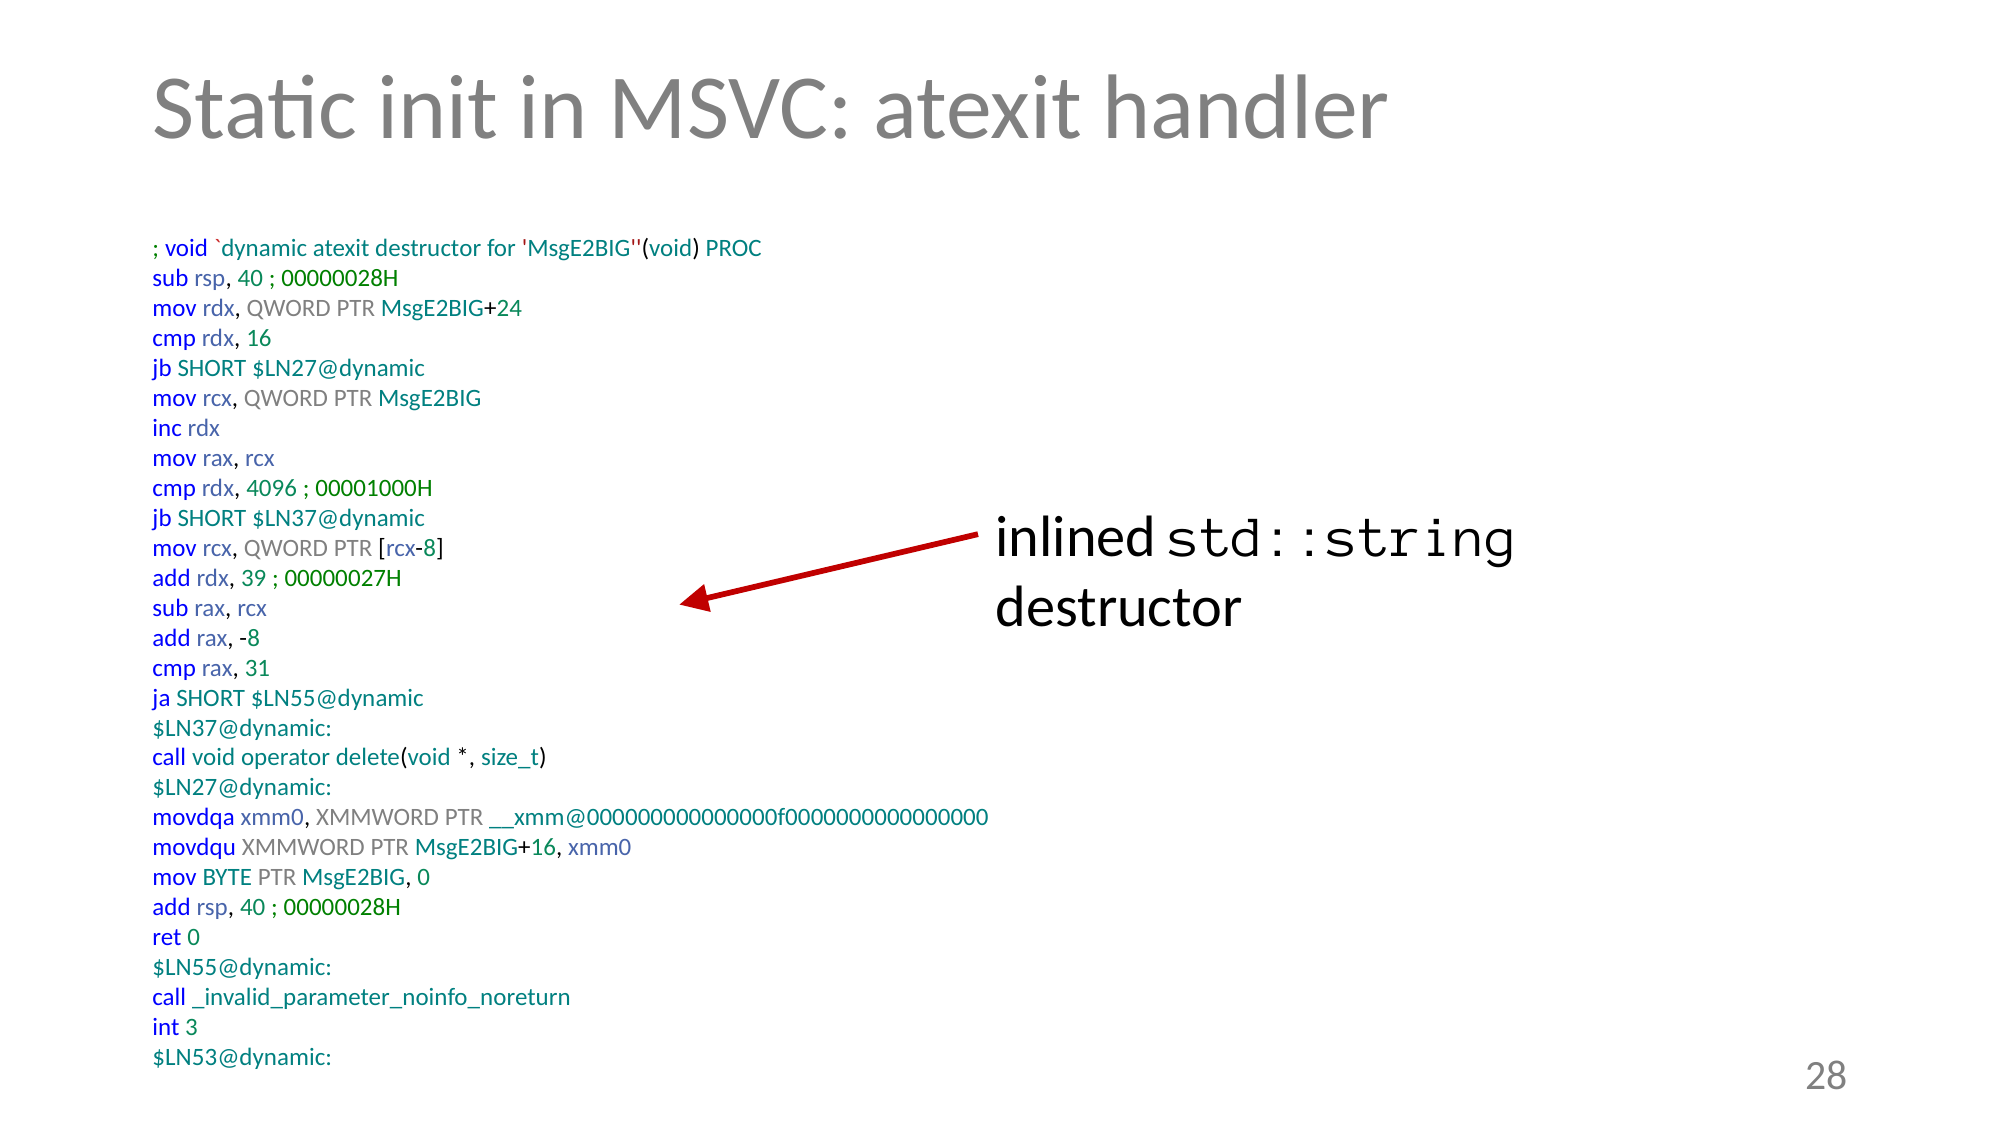

# Static init in MSVC: atexit handler
; void `dynamic atexit destructor for 'MsgE2BIG''(void) PROC
sub rsp, 40 ; 00000028H
mov rdx, QWORD PTR MsgE2BIG+24
cmp rdx, 16
jb SHORT $LN27@dynamic
mov rcx, QWORD PTR MsgE2BIG
inc rdx
mov rax, rcx
cmp rdx, 4096 ; 00001000H
jb SHORT $LN37@dynamic
mov rcx, QWORD PTR [rcx-8]
add rdx, 39 ; 00000027H
sub rax, rcx
add rax, -8
cmp rax, 31
ja SHORT $LN55@dynamic
$LN37@dynamic:
call void operator delete(void *, size_t)
$LN27@dynamic:
movdqa xmm0, XMMWORD PTR __xmm@000000000000000f0000000000000000
movdqu XMMWORD PTR MsgE2BIG+16, xmm0
mov BYTE PTR MsgE2BIG, 0
add rsp, 40 ; 00000028H
ret 0
$LN55@dynamic:
call _invalid_parameter_noinfo_noreturn
int 3
$LN53@dynamic:
inlined std::string destructor
28